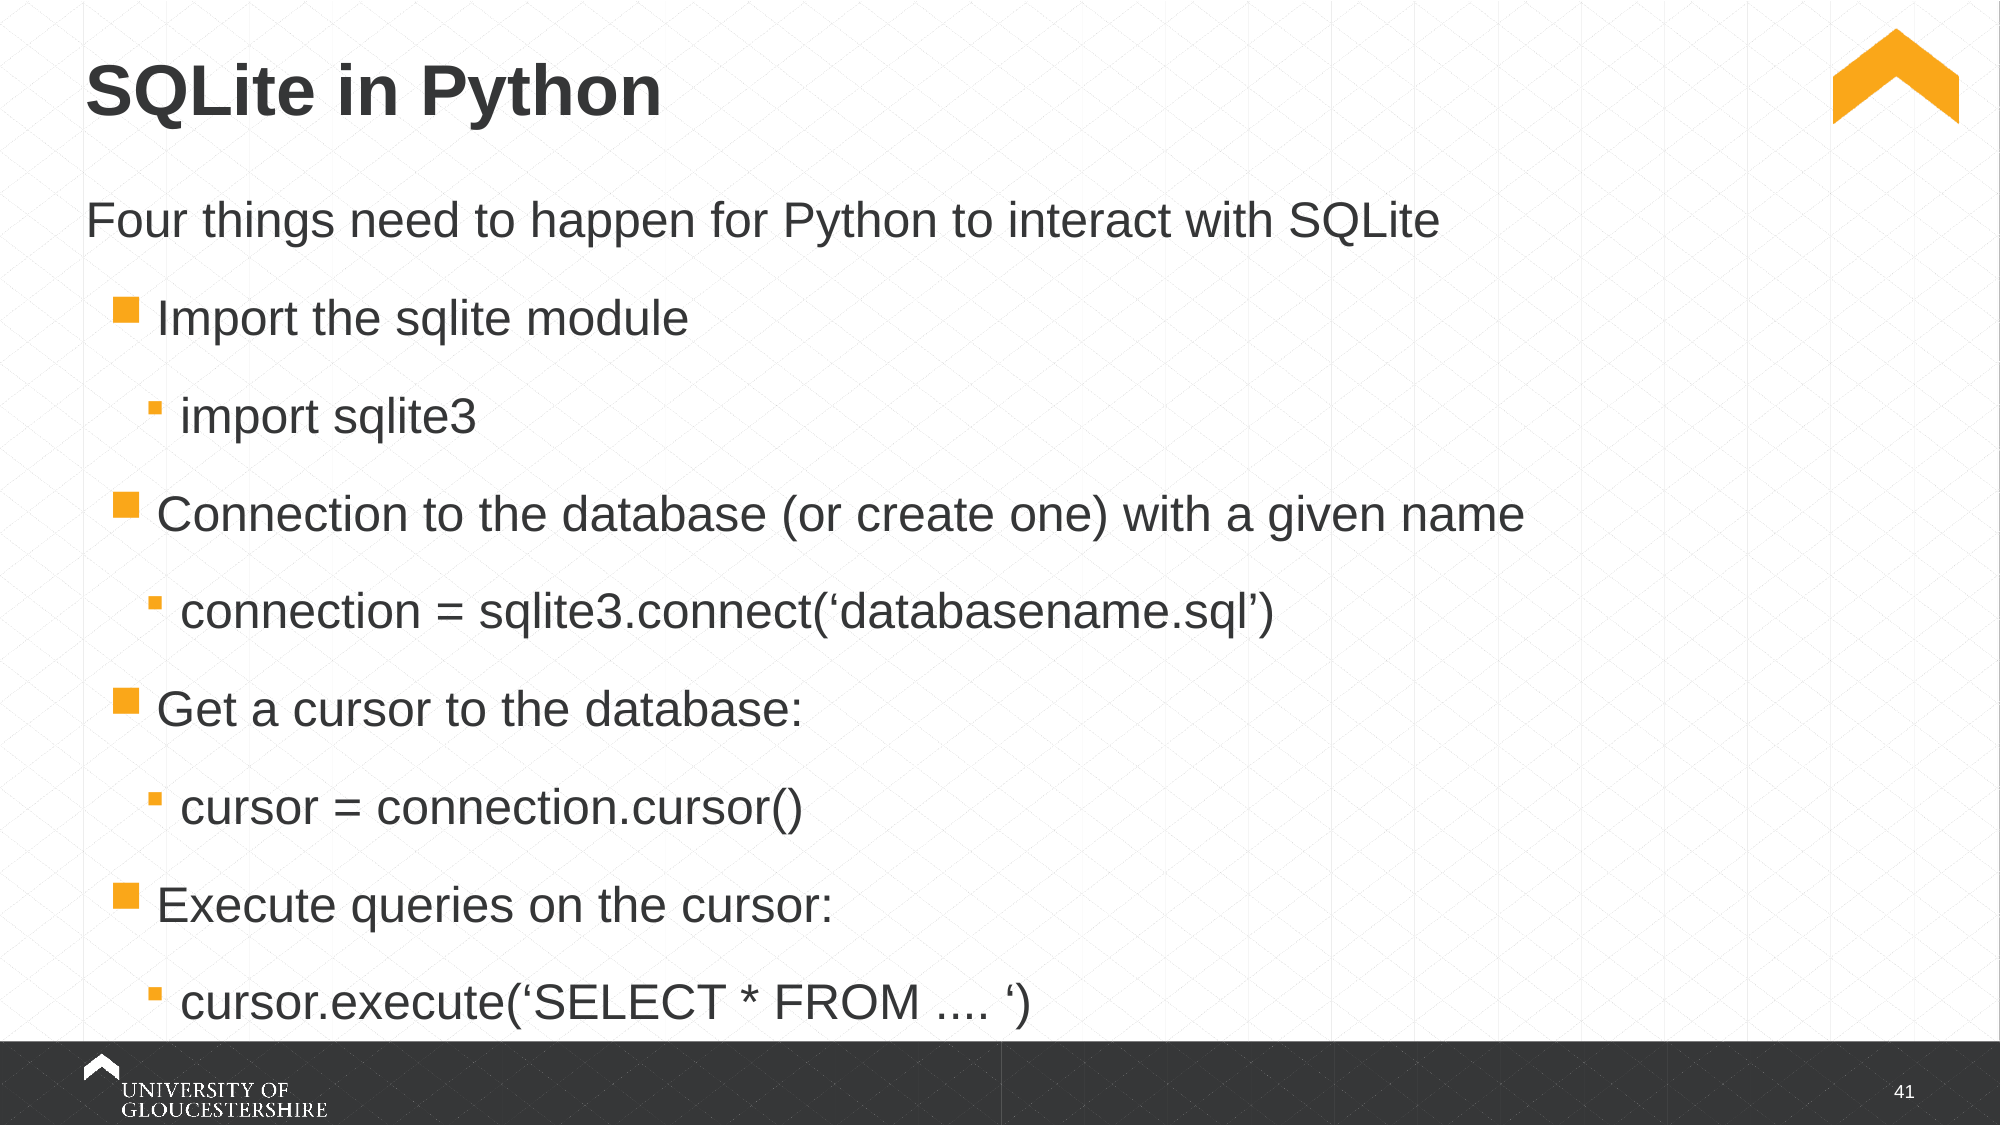

# SQLite in Python
Four things need to happen for Python to interact with SQLite
Import the sqlite module
import sqlite3
Connection to the database (or create one) with a given name
connection = sqlite3.connect(‘databasename.sql’)
Get a cursor to the database:
cursor = connection.cursor()
Execute queries on the cursor:
cursor.execute(‘SELECT * FROM .... ‘)